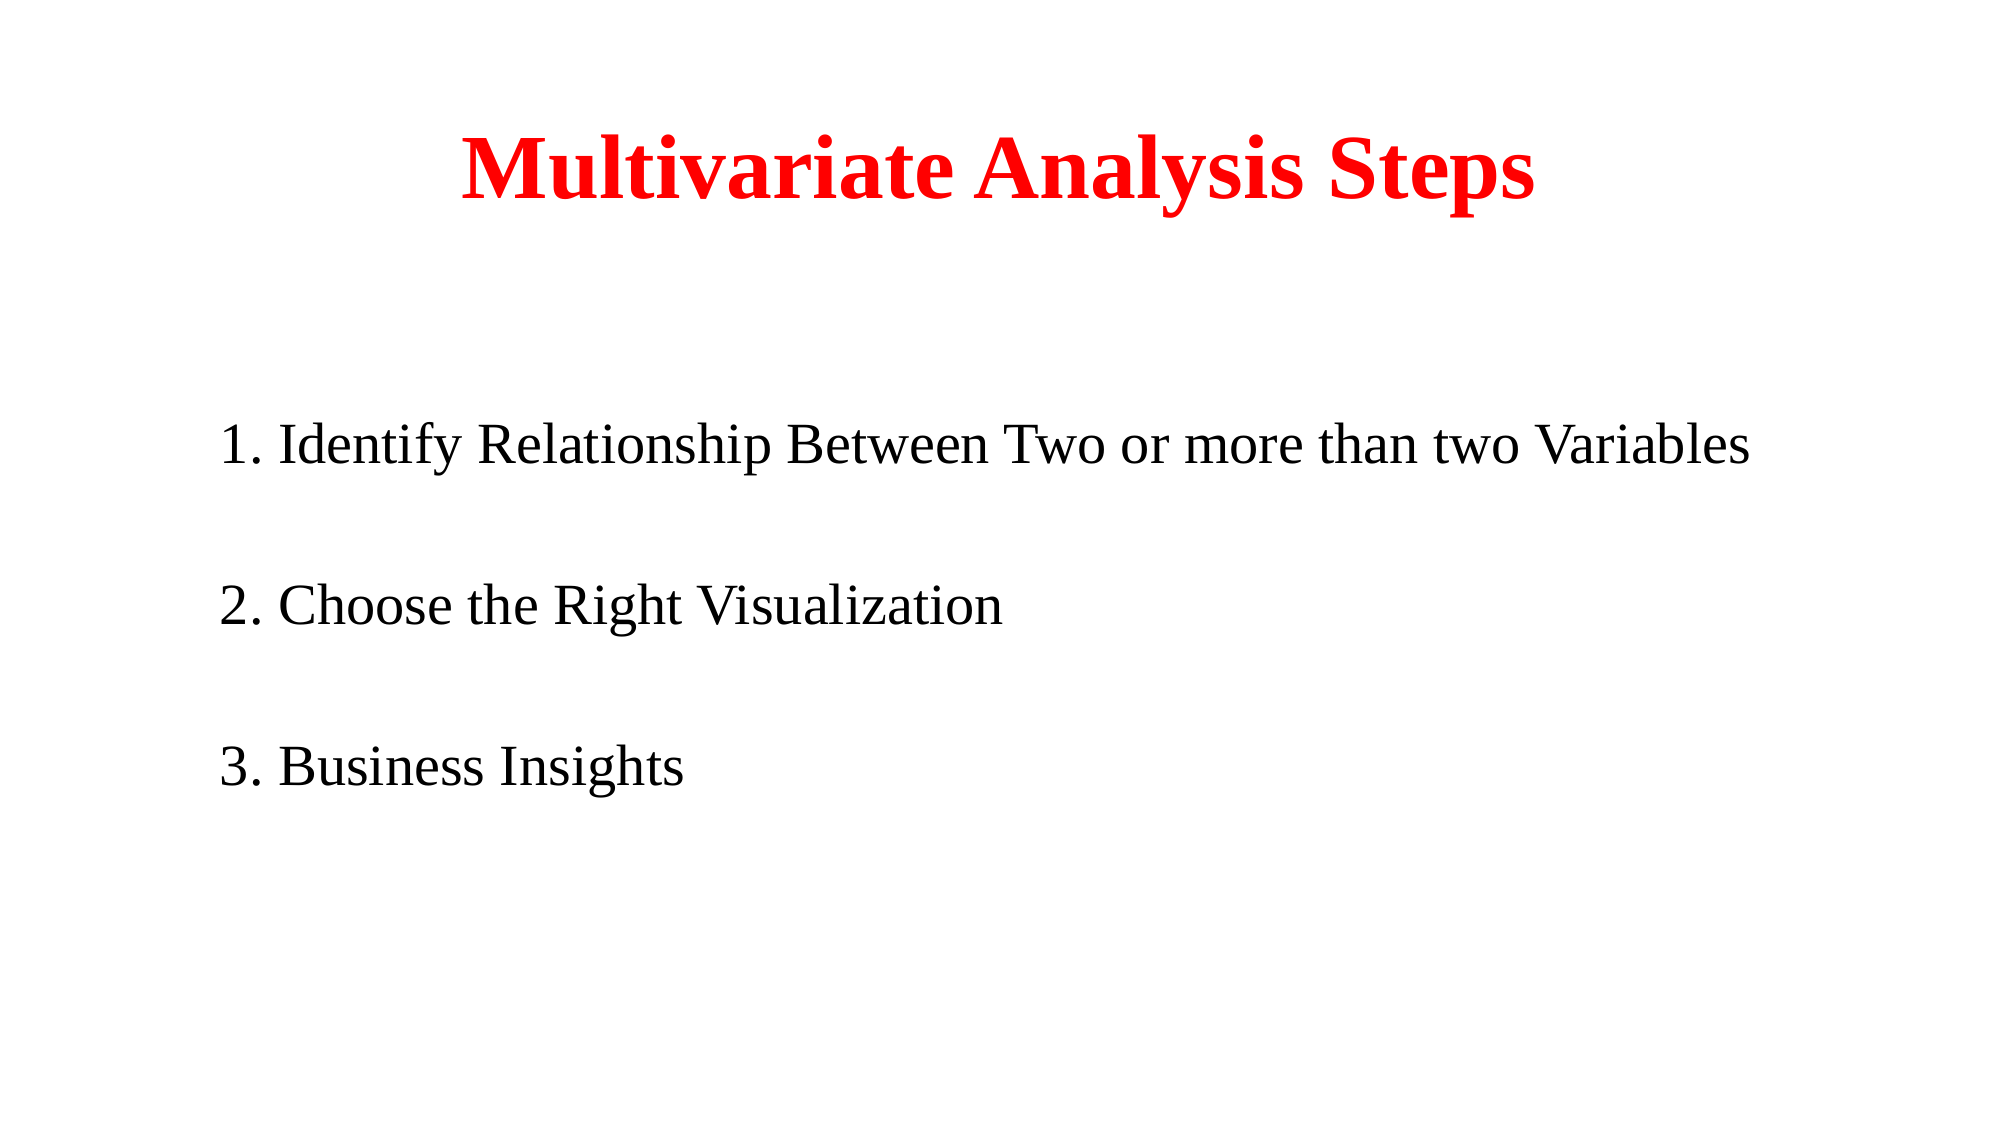

# Multivariate Analysis Steps
1. Identify Relationship Between Two or more than two Variables
2. Choose the Right Visualization
3. Business Insights